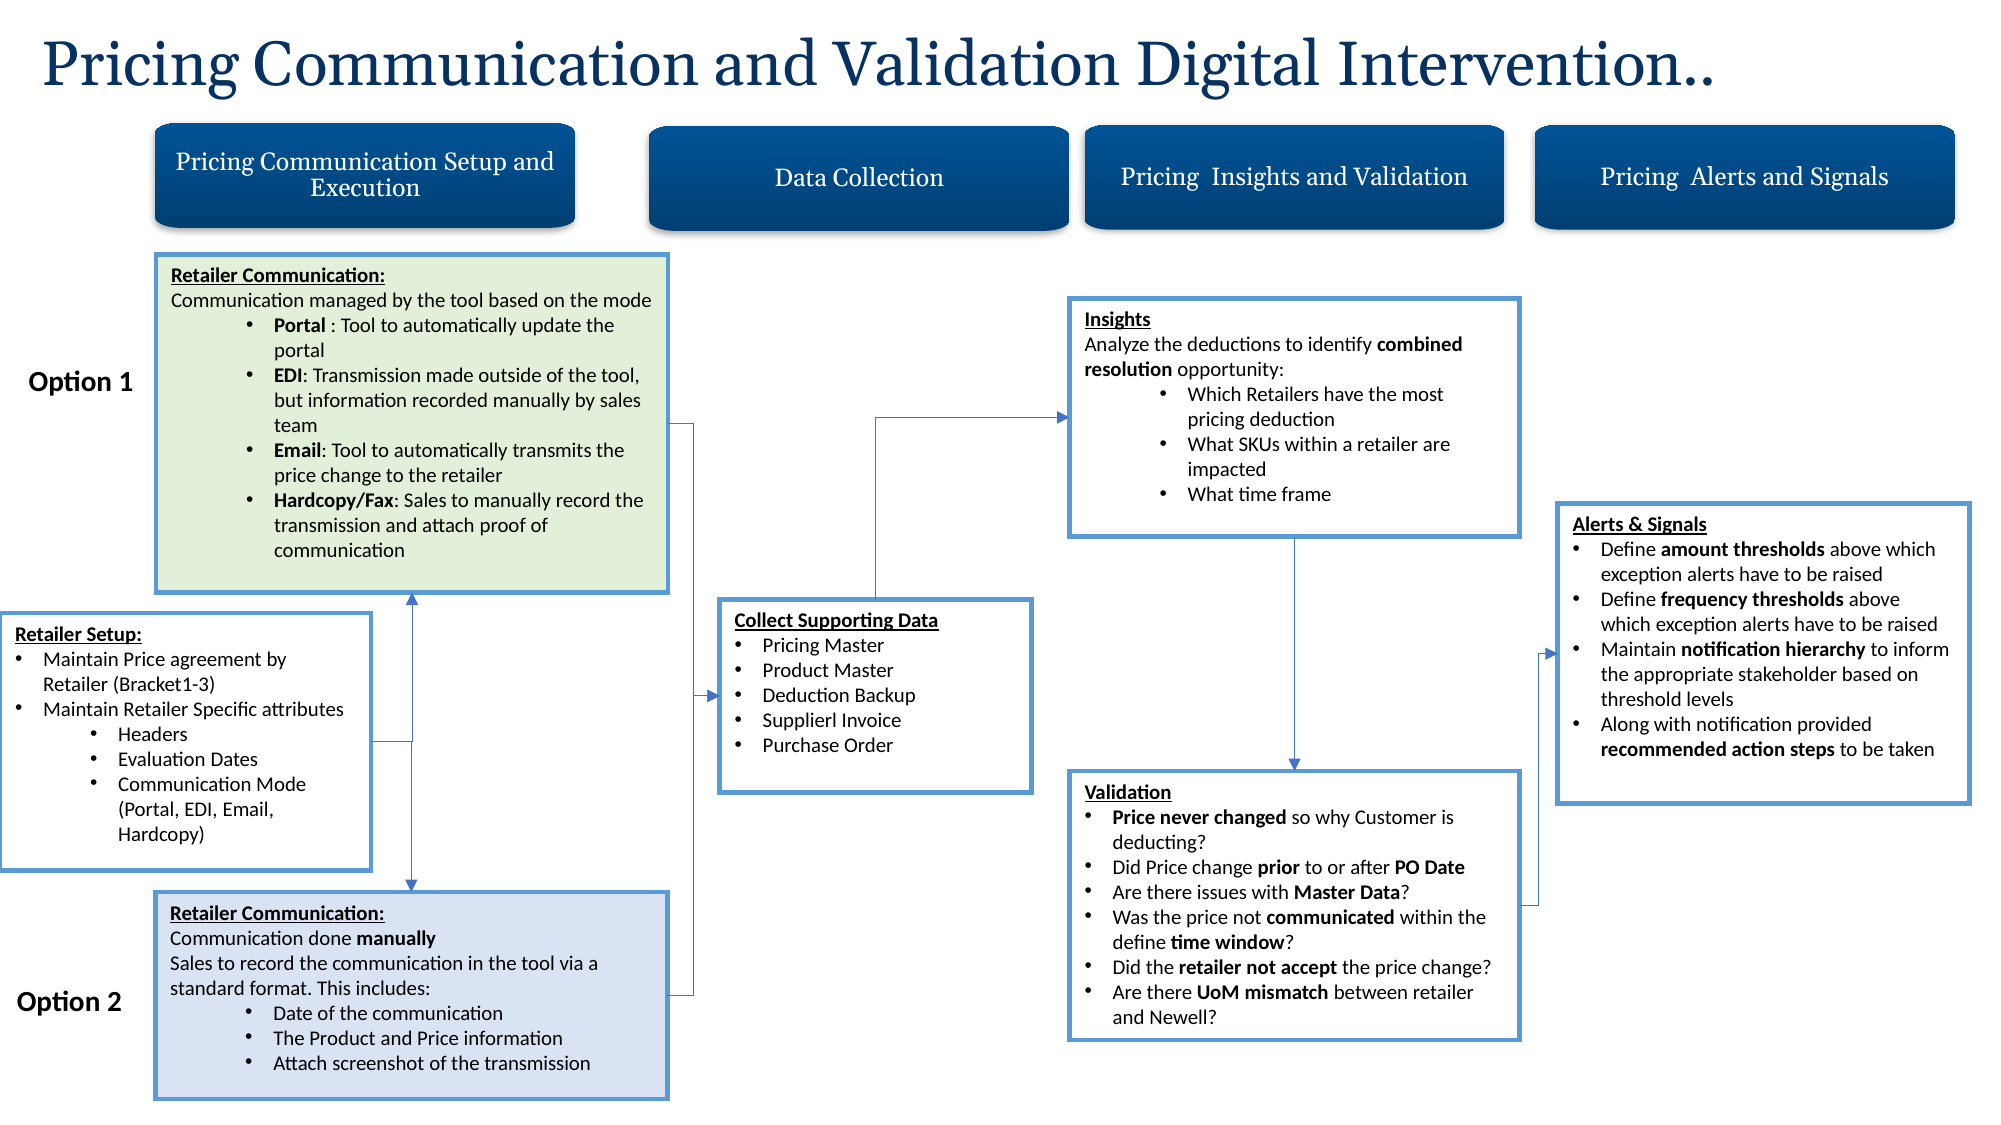

Pricing Communication and Validation Digital Intervention..
Pricing Communication Setup and Execution
Pricing  Insights and Validation
Pricing  Alerts and Signals
Data Collection
Retailer Communication:
Communication managed by the tool based on the mode
Portal : Tool to automatically update the portal
EDI: Transmission made outside of the tool, but information recorded manually by sales team
Email: Tool to automatically transmits the price change to the retailer
Hardcopy/Fax: Sales to manually record the transmission and attach proof of communication
Insights
Analyze the deductions to identify combined resolution opportunity:
Which Retailers have the most pricing deduction
What SKUs within a retailer are impacted
What time frame
Option 1
Alerts & Signals
Define amount thresholds above which exception alerts have to be raised
Define frequency thresholds above which exception alerts have to be raised
Maintain notification hierarchy to inform the appropriate stakeholder based on threshold levels
Along with notification provided recommended action steps to be taken
Collect Supporting Data
Pricing Master
Product Master
Deduction Backup
Supplierl Invoice
Purchase Order
Retailer Setup:
Maintain Price agreement by Retailer (Bracket1-3)
Maintain Retailer Specific attributes
Headers
Evaluation Dates
Communication Mode (Portal, EDI, Email, Hardcopy)
Validation
Price never changed so why Customer is deducting?
Did Price change prior to or after PO Date
Are there issues with Master Data?
Was the price not communicated within the define time window?
Did the retailer not accept the price change?
Are there UoM mismatch between retailer and Newell?
Retailer Communication:
Communication done manually
Sales to record the communication in the tool via a standard format. This includes:
Date of the communication
The Product and Price information
Attach screenshot of the transmission
Option 2